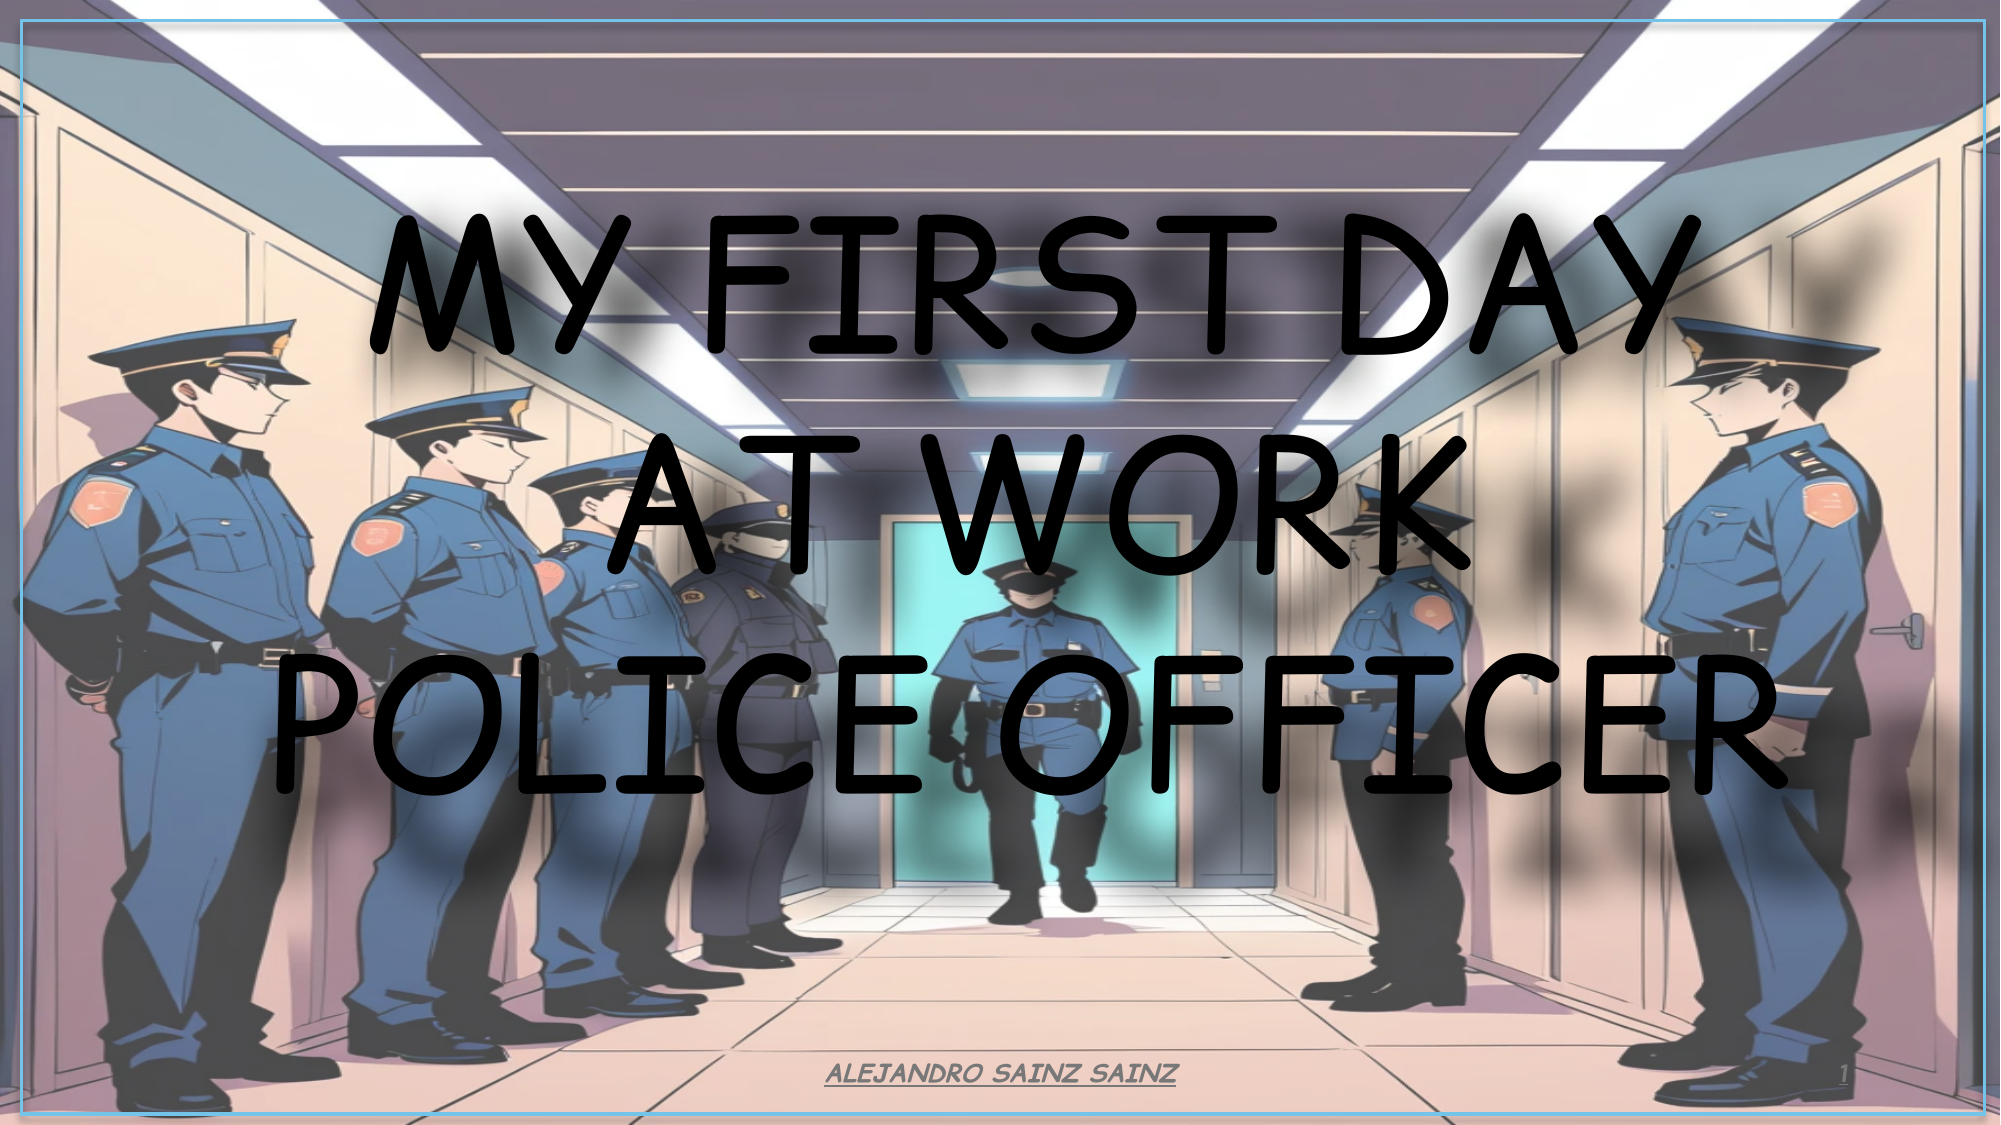

MY FIRST DAY AT WORK
POLICE OFFICER
ALEJANDRO SAINZ SAINZ
1